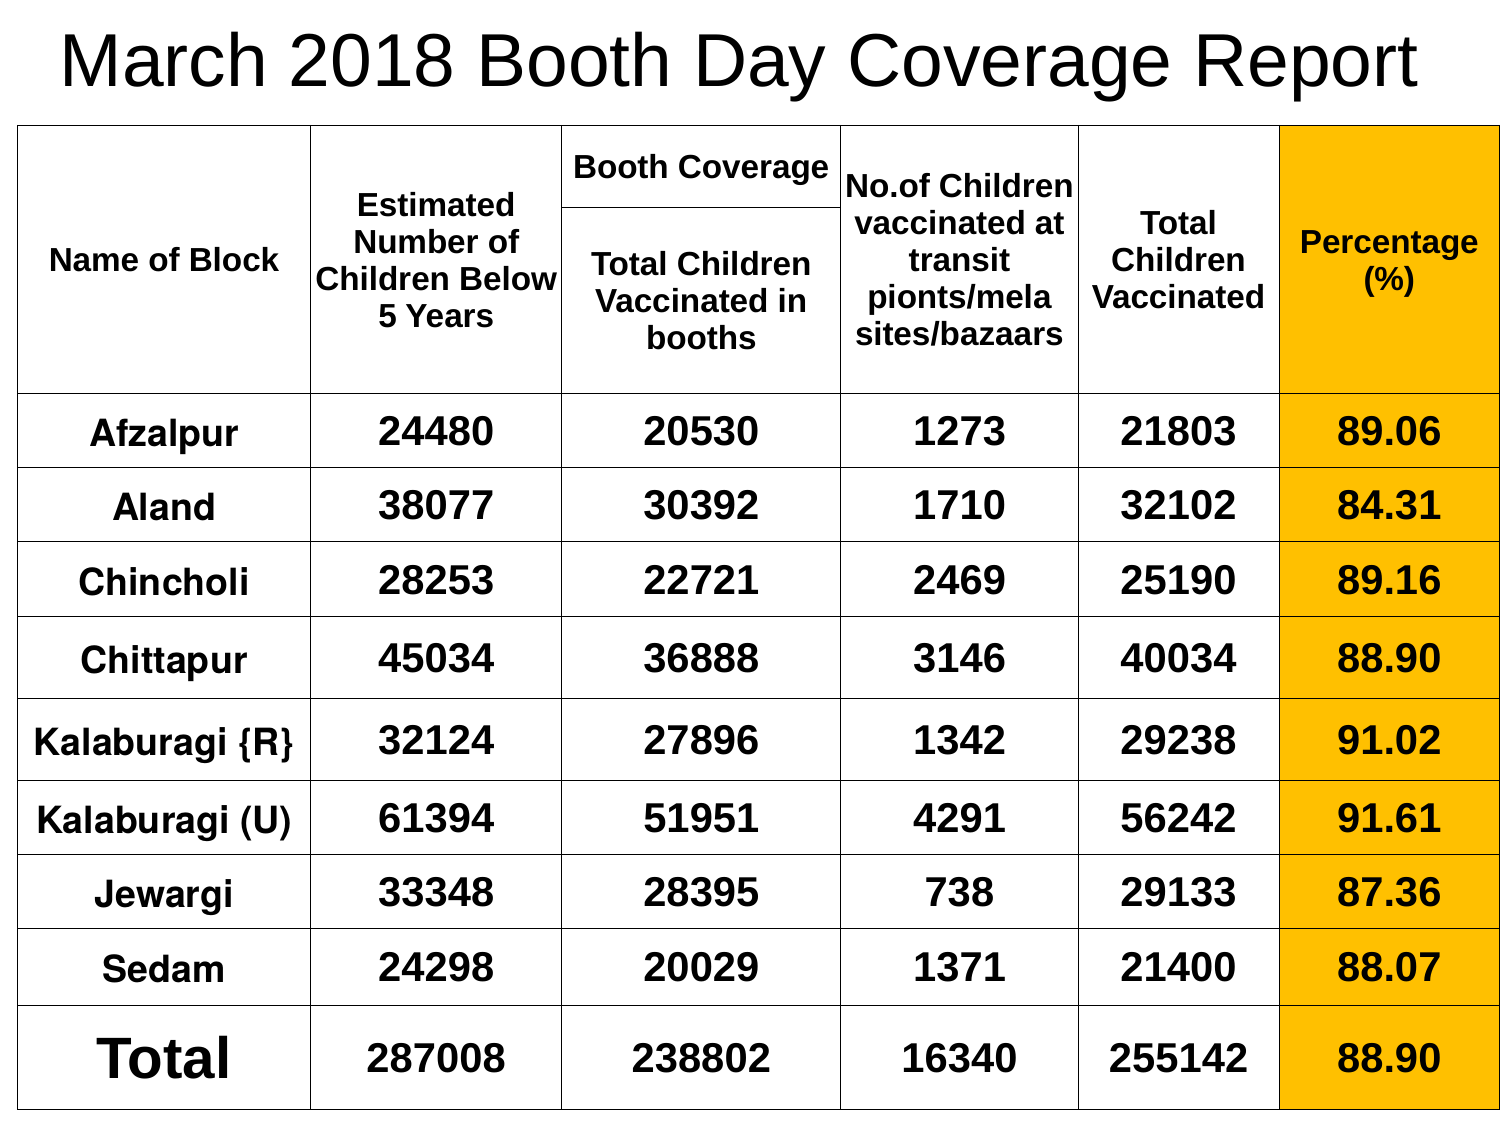

# March 2018 Booth Day Coverage Report
| Name of Block | Estimated Number of Children Below 5 Years | Booth Coverage | No.of Children vaccinated at transit pionts/mela sites/bazaars | Total Children Vaccinated | Percentage (%) |
| --- | --- | --- | --- | --- | --- |
|  |  | Total Children Vaccinated in booths |  |  |  |
| Afzalpur | 24480 | 20530 | 1273 | 21803 | 89.06 |
| Aland | 38077 | 30392 | 1710 | 32102 | 84.31 |
| Chincholi | 28253 | 22721 | 2469 | 25190 | 89.16 |
| Chittapur | 45034 | 36888 | 3146 | 40034 | 88.90 |
| Kalaburagi {R} | 32124 | 27896 | 1342 | 29238 | 91.02 |
| Kalaburagi (U) | 61394 | 51951 | 4291 | 56242 | 91.61 |
| Jewargi | 33348 | 28395 | 738 | 29133 | 87.36 |
| Sedam | 24298 | 20029 | 1371 | 21400 | 88.07 |
| Total | 287008 | 238802 | 16340 | 255142 | 88.90 |